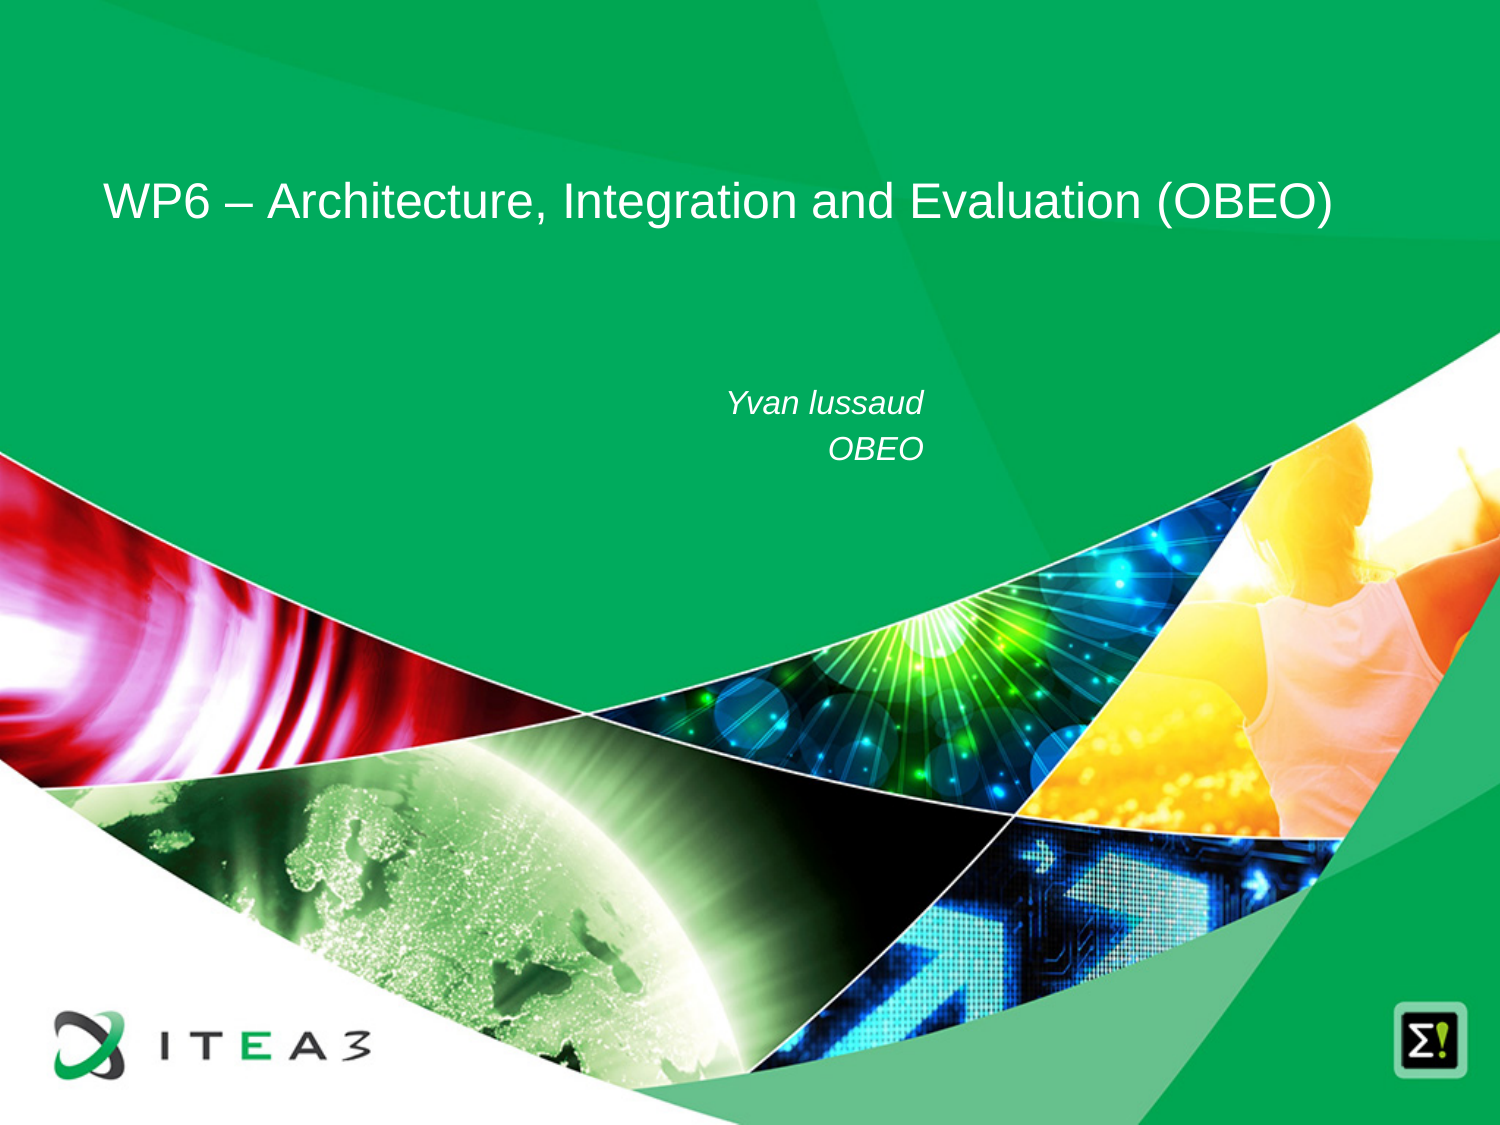

WP6 – Architecture, Integration and Evaluation (OBEO)
Yvan lussaud
OBEO